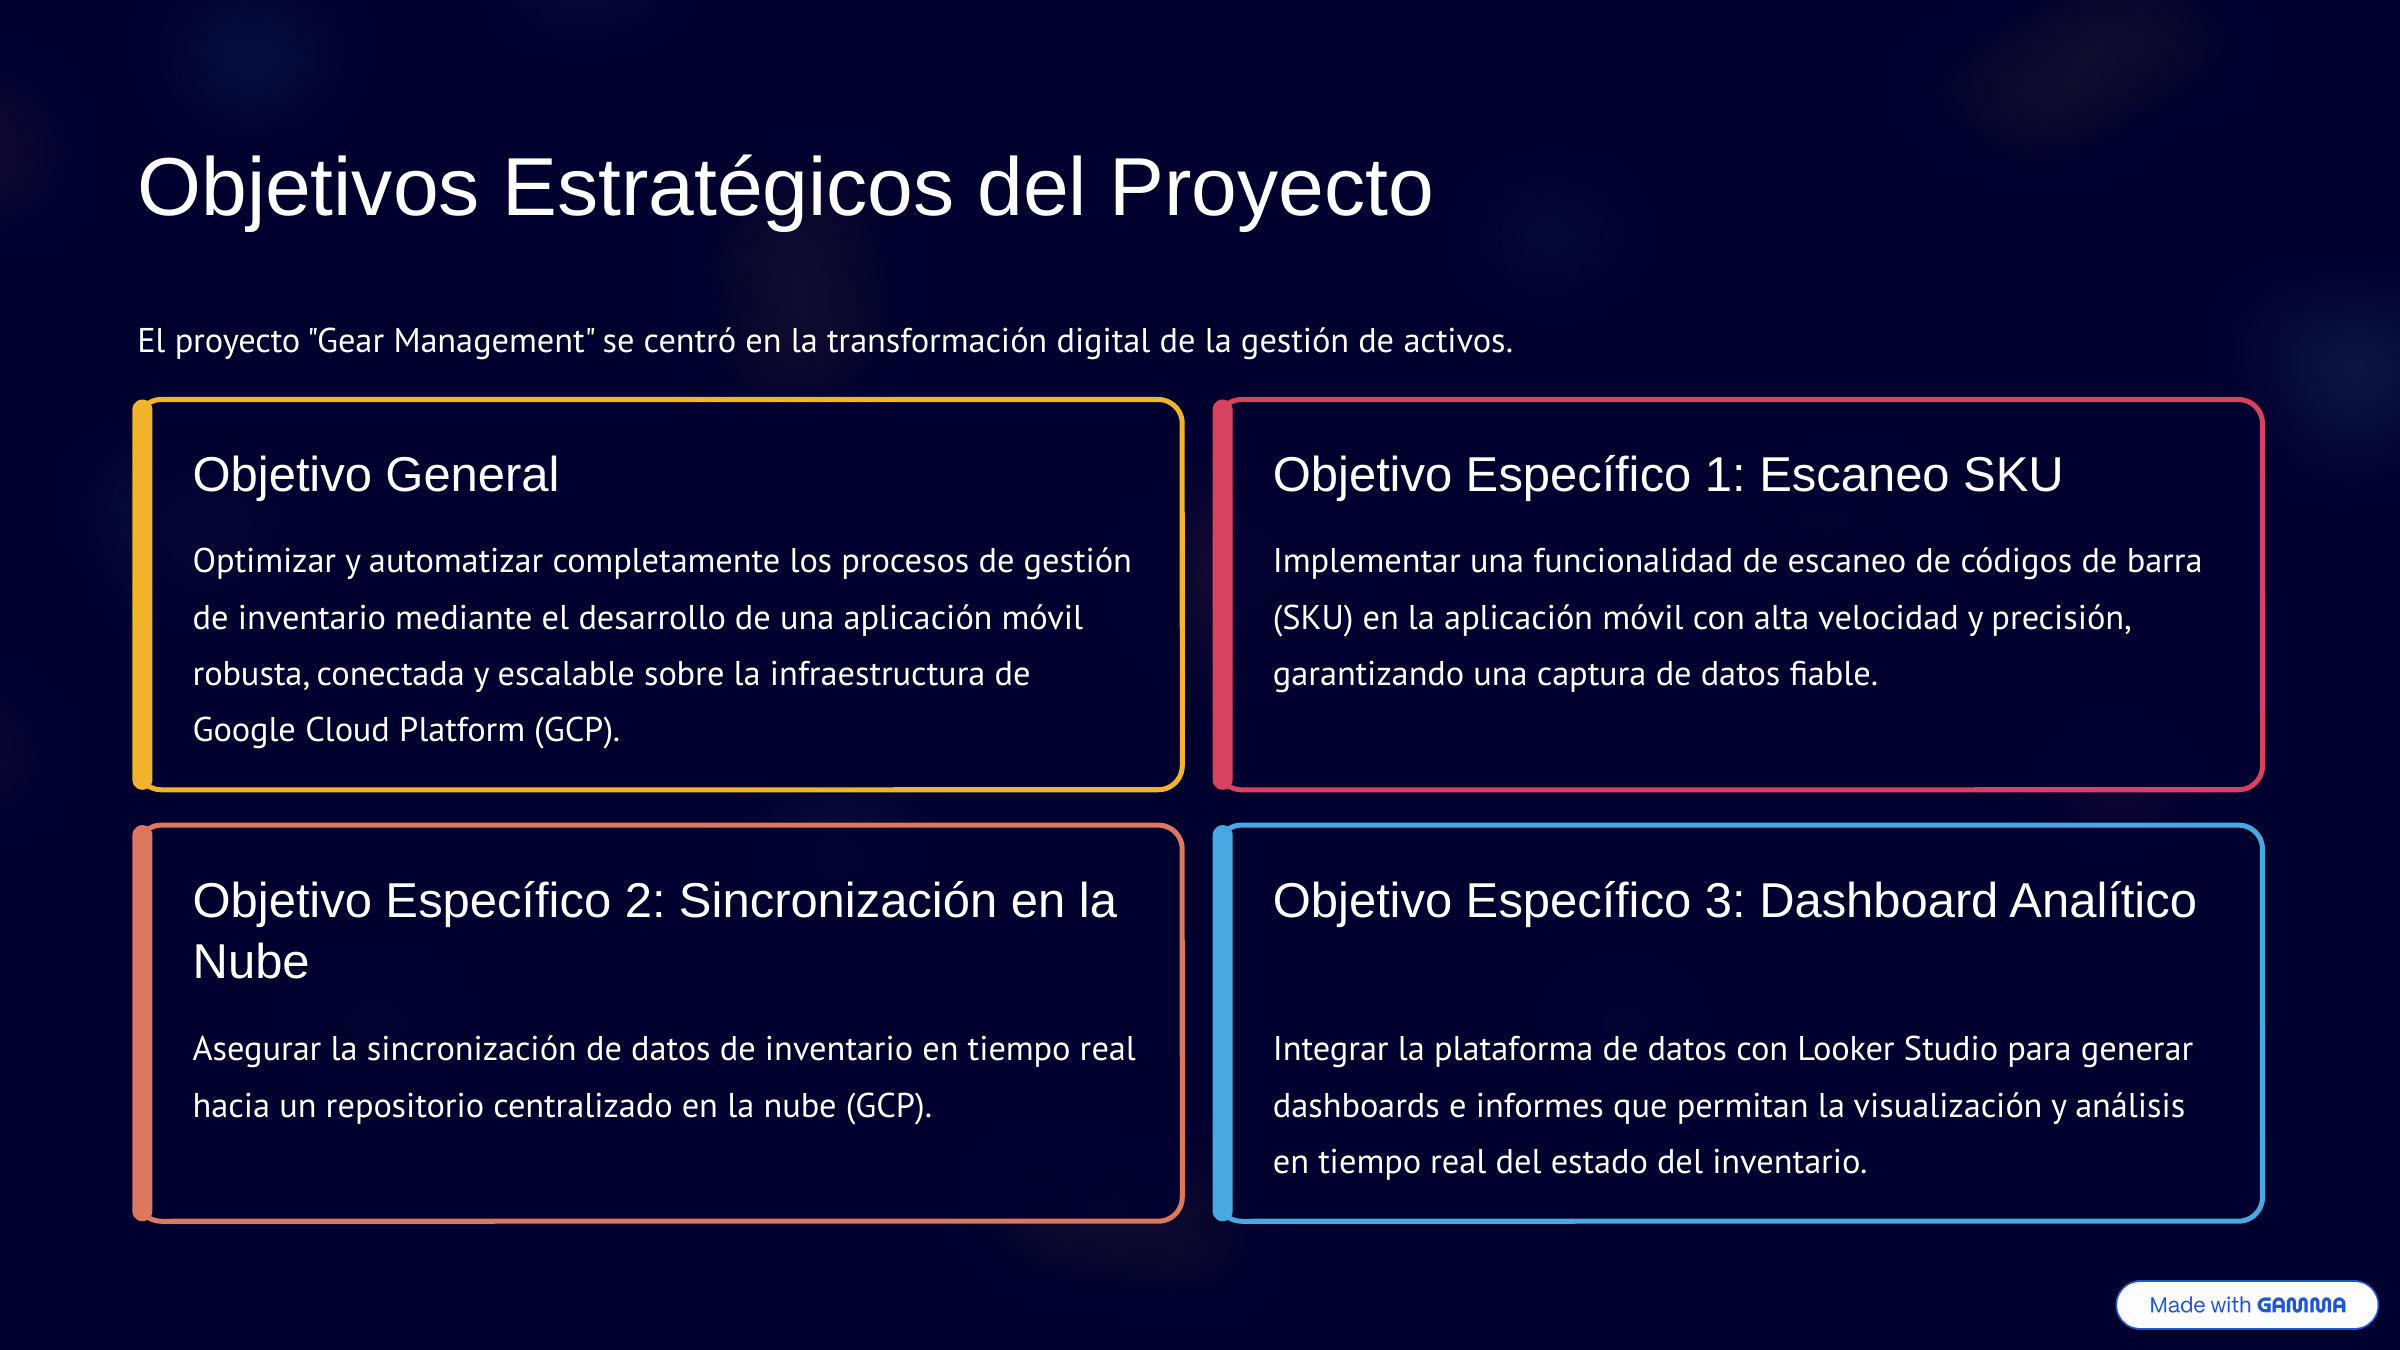

Objetivos Estratégicos del Proyecto
El proyecto "Gear Management" se centró en la transformación digital de la gestión de activos.

Objetivo General
Objetivo Específico 1: Escaneo SKU
Optimizar y automatizar completamente los procesos de gestión de inventario mediante el desarrollo de una aplicación móvil robusta, conectada y escalable sobre la infraestructura de Google Cloud Platform (GCP).
Implementar una funcionalidad de escaneo de códigos de barra (SKU) en la aplicación móvil con alta velocidad y precisión, garantizando una captura de datos fiable.

Objetivo Específico 2: Sincronización en la Nube
Objetivo Específico 3: Dashboard Analítico
Asegurar la sincronización de datos de inventario en tiempo real hacia un repositorio centralizado en la nube (GCP).
Integrar la plataforma de datos con Looker Studio para generar dashboards e informes que permitan la visualización y análisis en tiempo real del estado del inventario.